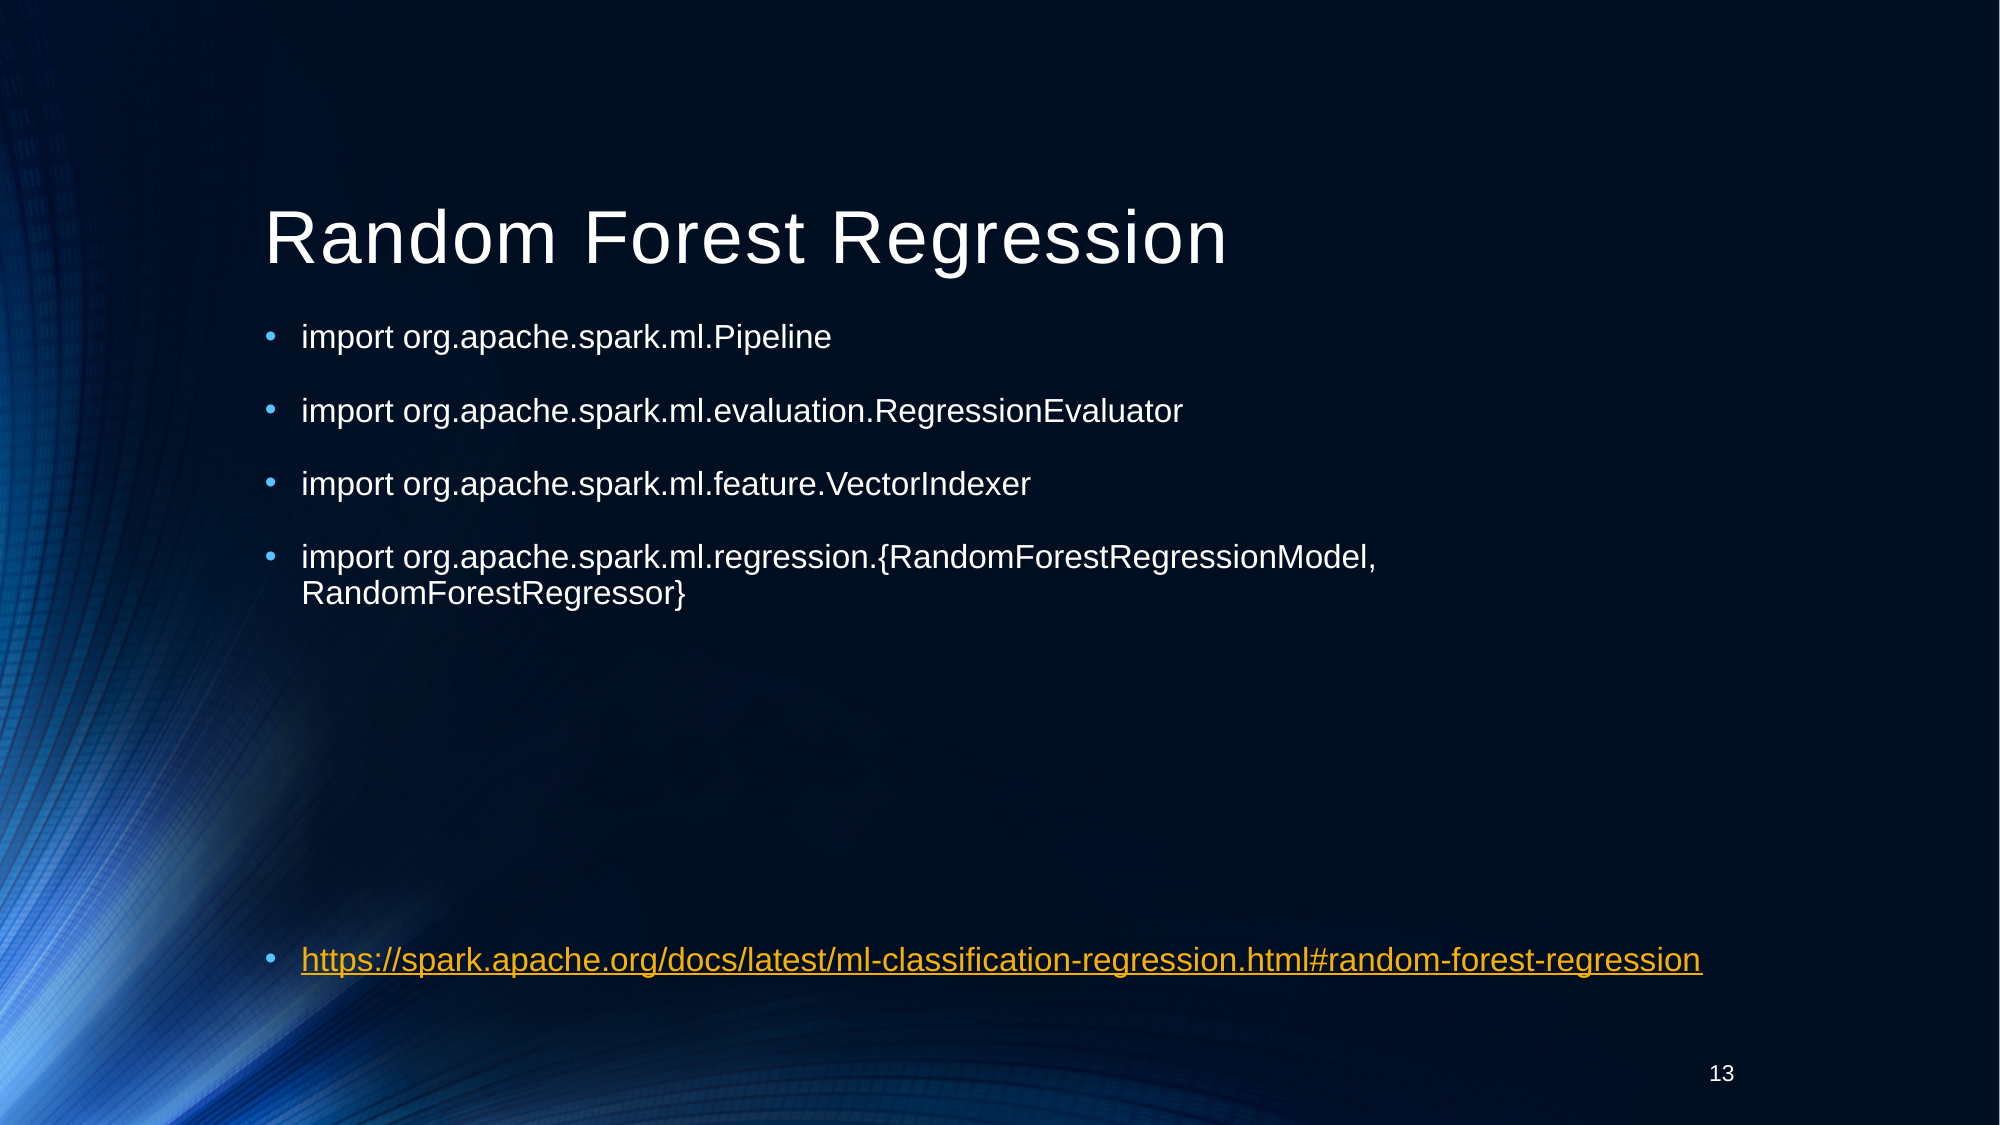

# Random Forest Regression
import org.apache.spark.ml.Pipeline
import org.apache.spark.ml.evaluation.RegressionEvaluator
import org.apache.spark.ml.feature.VectorIndexer
import org.apache.spark.ml.regression.{RandomForestRegressionModel, RandomForestRegressor}

https://spark.apache.org/docs/latest/ml-classification-regression.html#random-forest-regression
13